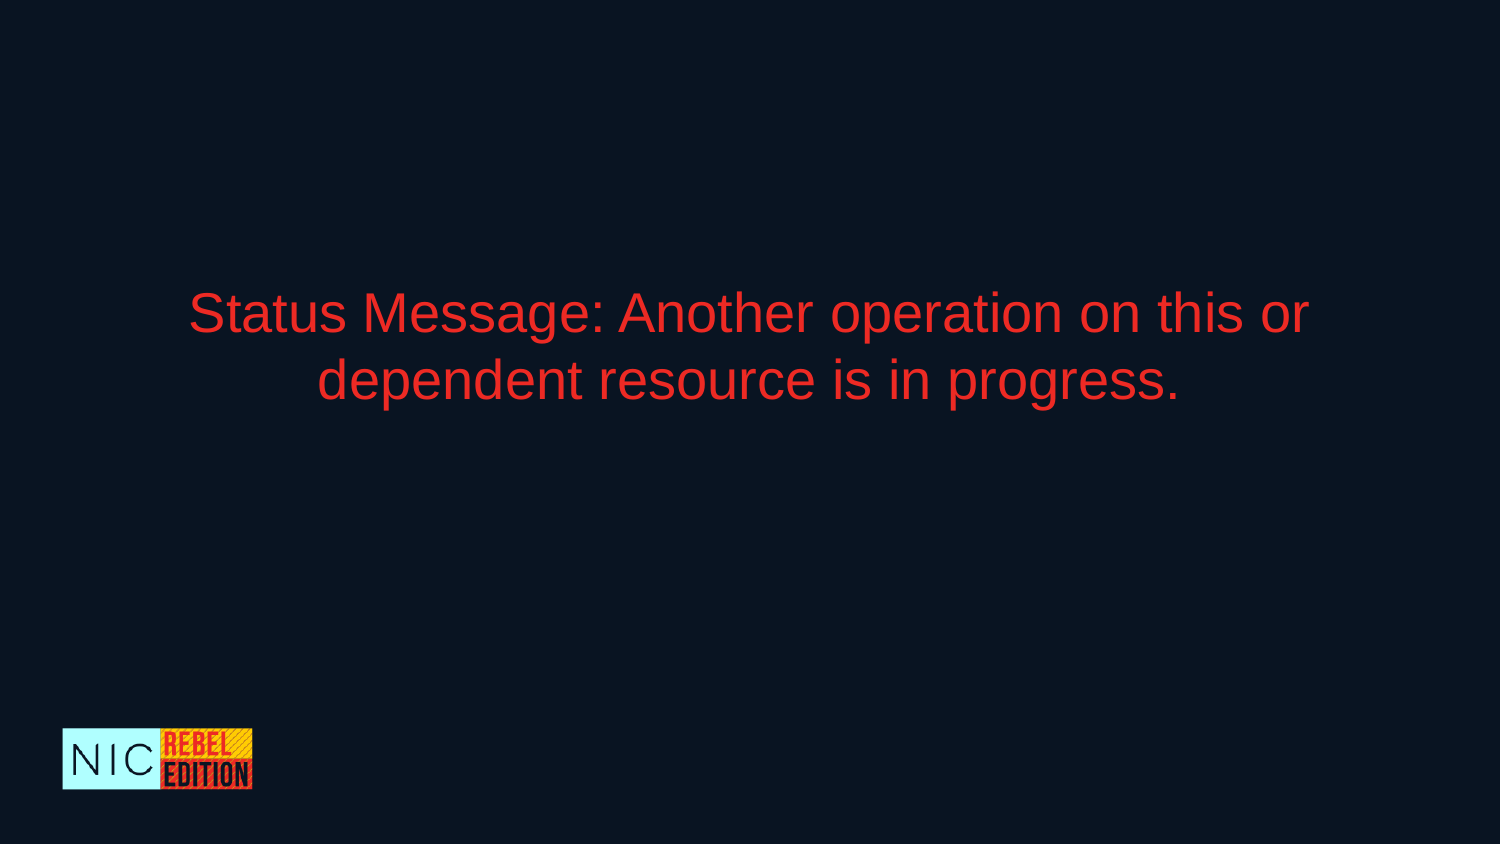

# Status Message: Another operation on this or dependent resource is in progress.